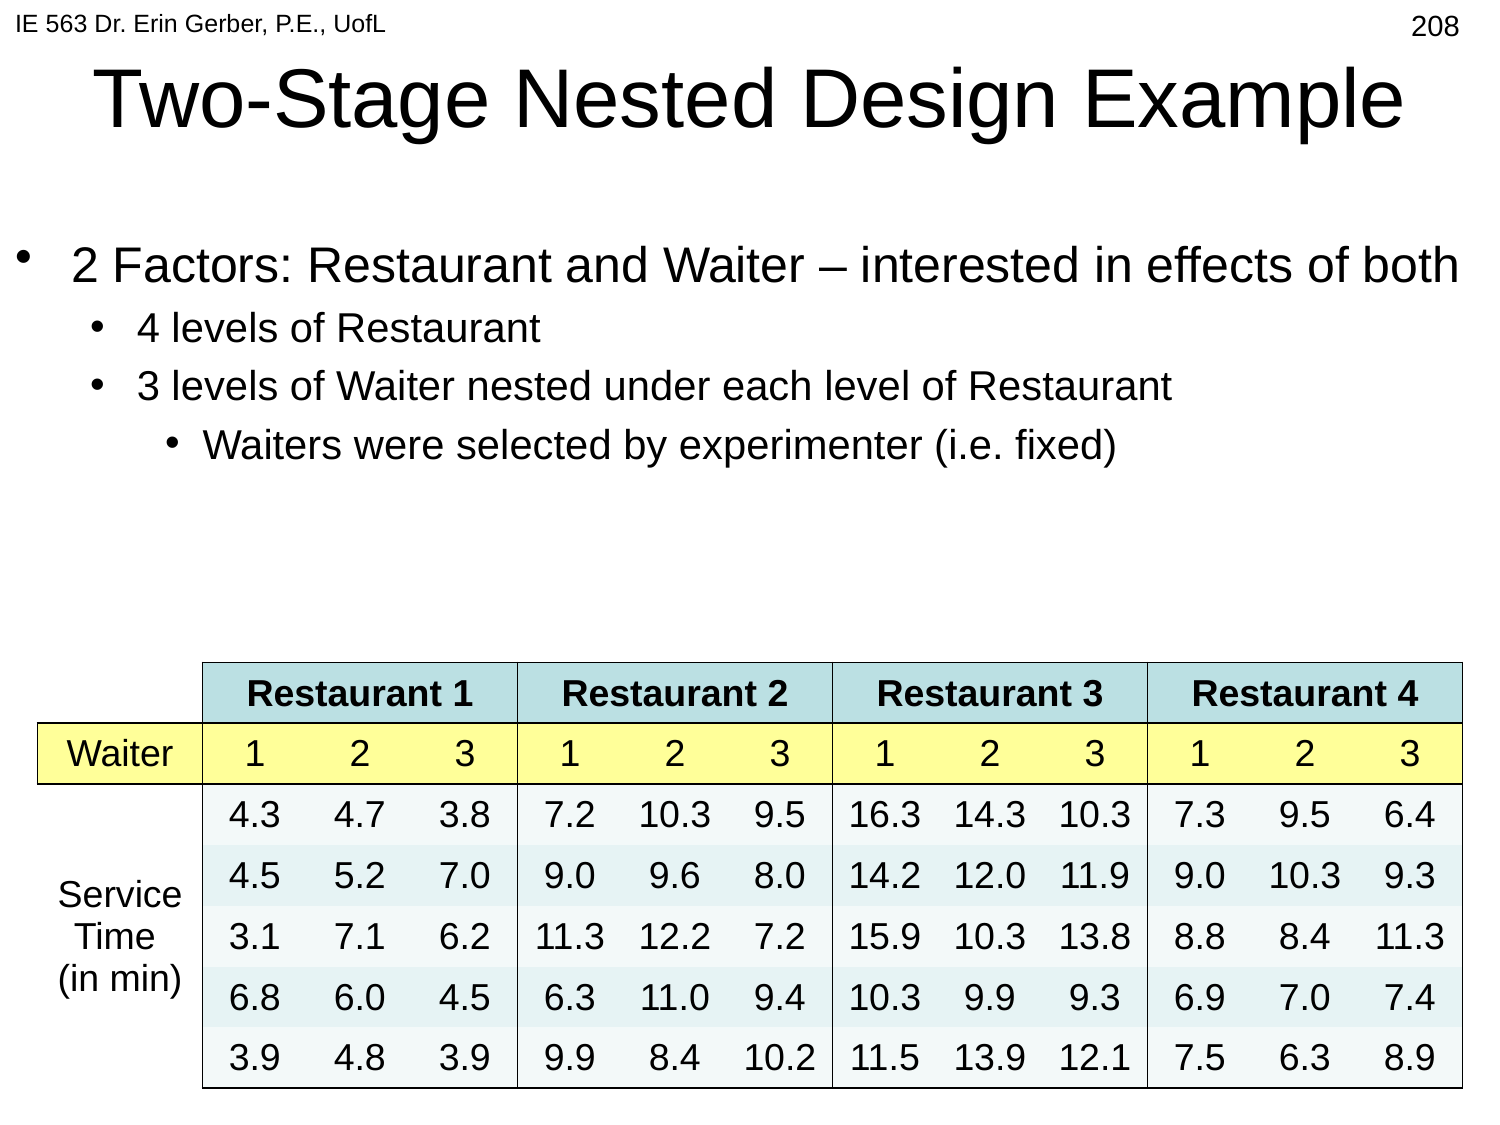

IE 563 Dr. Erin Gerber, P.E., UofL
# Two-Stage Nested Design Example
208
2 Factors: Restaurant and Waiter – interested in effects of both
4 levels of Restaurant
3 levels of Waiter nested under each level of Restaurant
Waiters were selected by experimenter (i.e. fixed)
|  | Restaurant 1 |  |  | Restaurant 2 |  |  | Restaurant 3 |  |  | Restaurant 4 |  |  |
| --- | --- | --- | --- | --- | --- | --- | --- | --- | --- | --- | --- | --- |
| Waiter | 1 | 2 | 3 | 1 | 2 | 3 | 1 | 2 | 3 | 1 | 2 | 3 |
| Service Time (in min) | 4.3 | 4.7 | 3.8 | 7.2 | 10.3 | 9.5 | 16.3 | 14.3 | 10.3 | 7.3 | 9.5 | 6.4 |
|  | 4.5 | 5.2 | 7.0 | 9.0 | 9.6 | 8.0 | 14.2 | 12.0 | 11.9 | 9.0 | 10.3 | 9.3 |
|  | 3.1 | 7.1 | 6.2 | 11.3 | 12.2 | 7.2 | 15.9 | 10.3 | 13.8 | 8.8 | 8.4 | 11.3 |
|  | 6.8 | 6.0 | 4.5 | 6.3 | 11.0 | 9.4 | 10.3 | 9.9 | 9.3 | 6.9 | 7.0 | 7.4 |
|  | 3.9 | 4.8 | 3.9 | 9.9 | 8.4 | 10.2 | 11.5 | 13.9 | 12.1 | 7.5 | 6.3 | 8.9 |